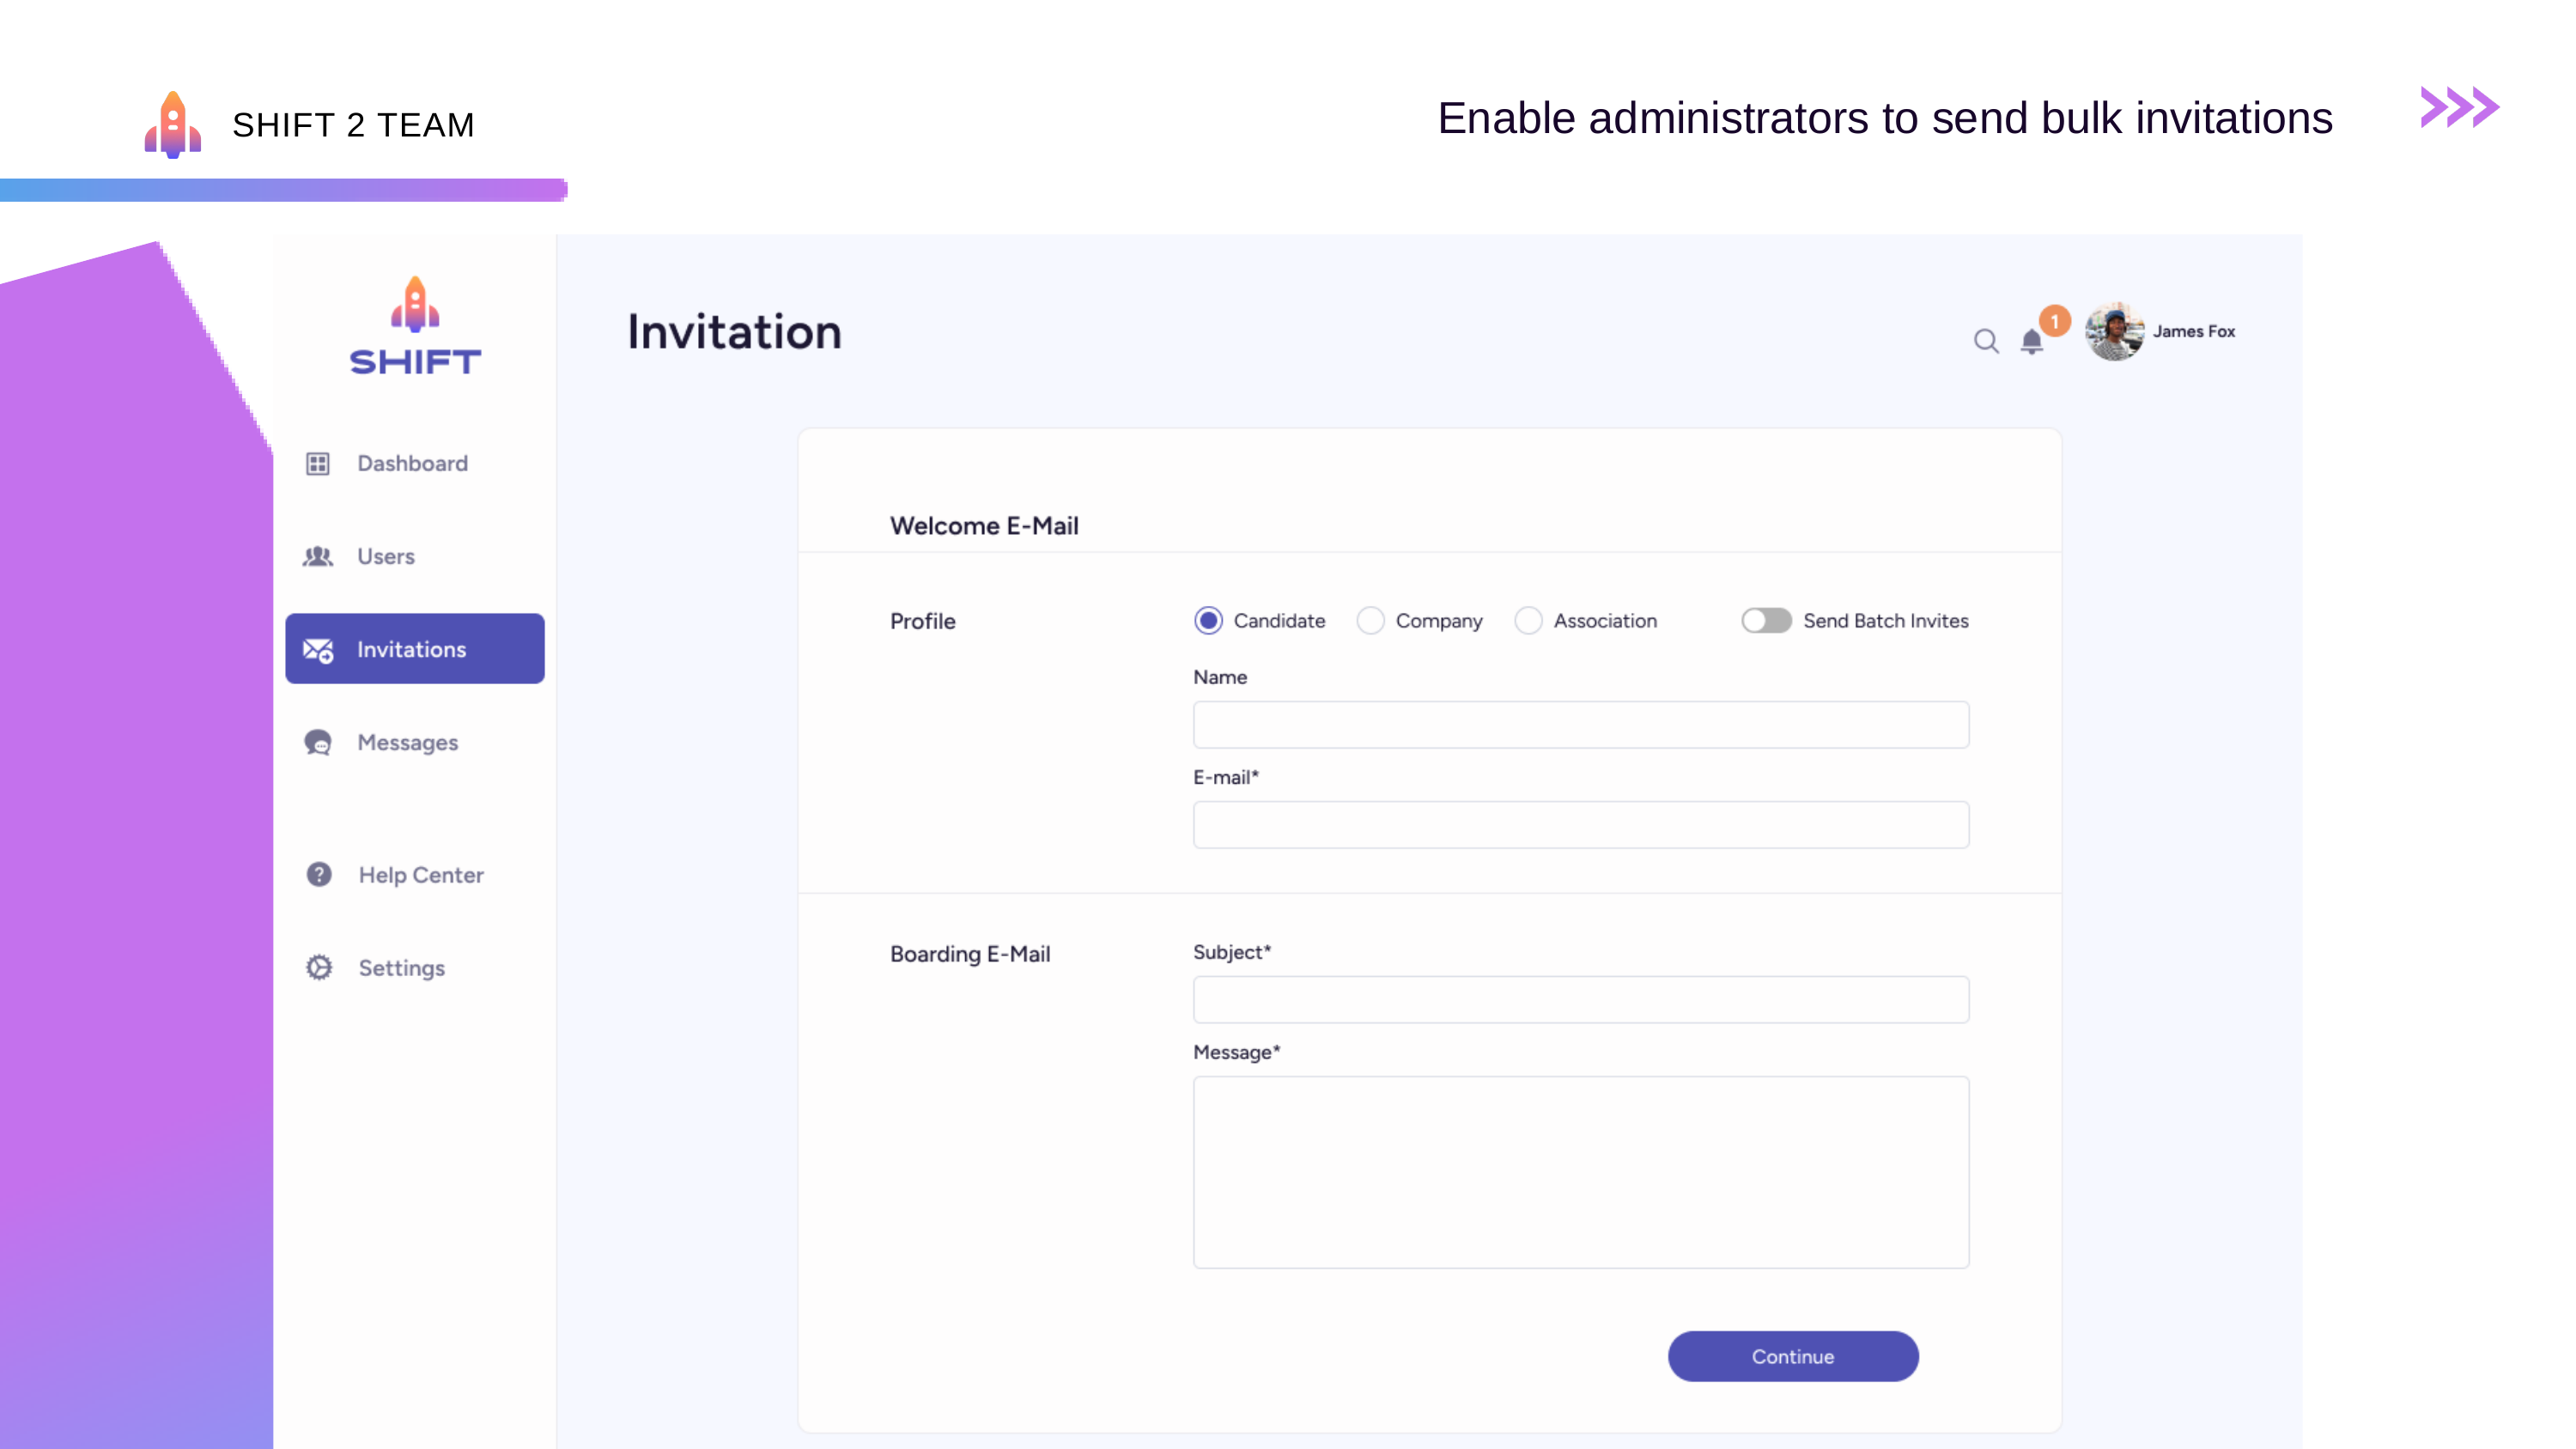

Enable administrators to send bulk invitations

SHIFT 2 TEAM